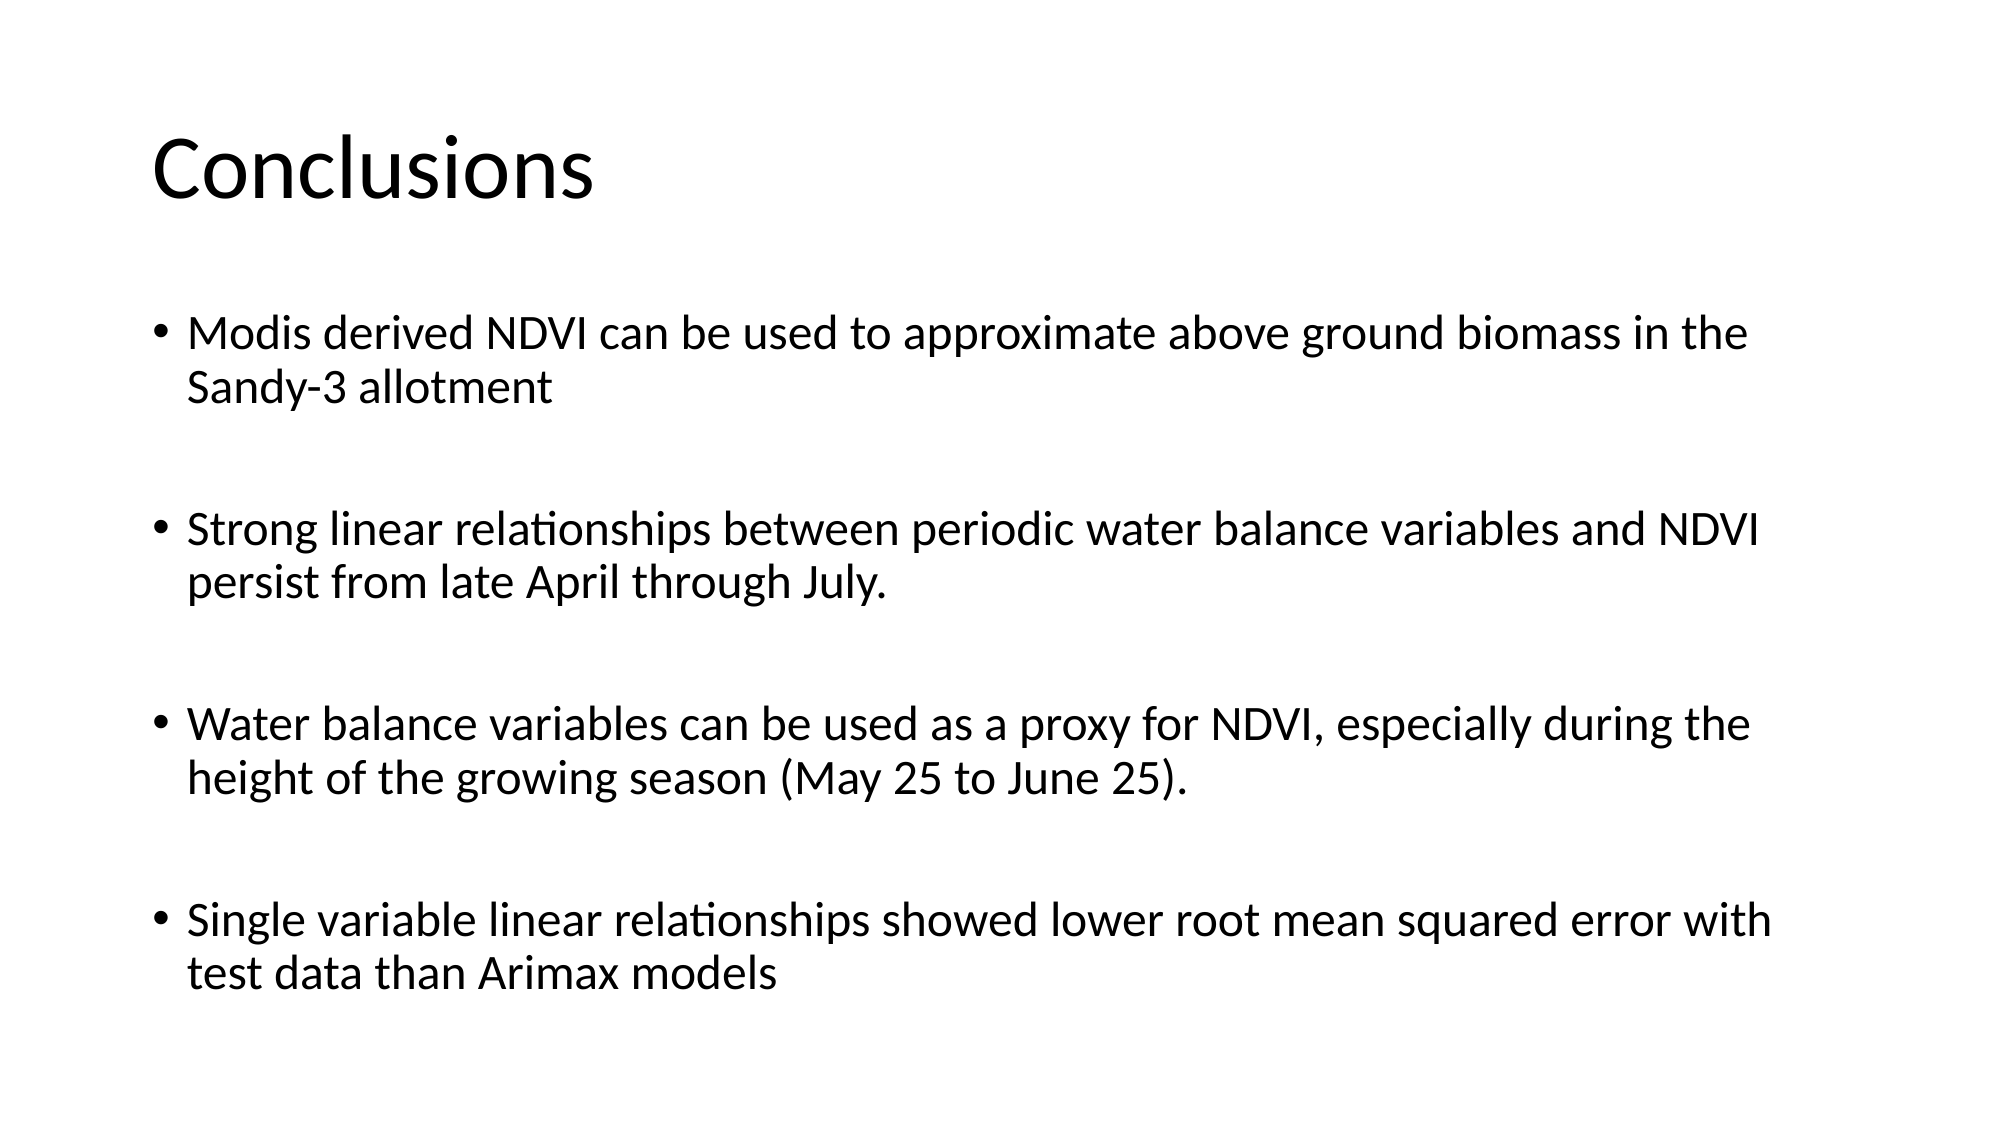

# Conclusions
Modis derived NDVI can be used to approximate above ground biomass in the Sandy-3 allotment

Strong linear relationships between periodic water balance variables and NDVI persist from late April through July.

Water balance variables can be used as a proxy for NDVI, especially during the height of the growing season (May 25 to June 25).

Single variable linear relationships showed lower root mean squared error with test data than Arimax models